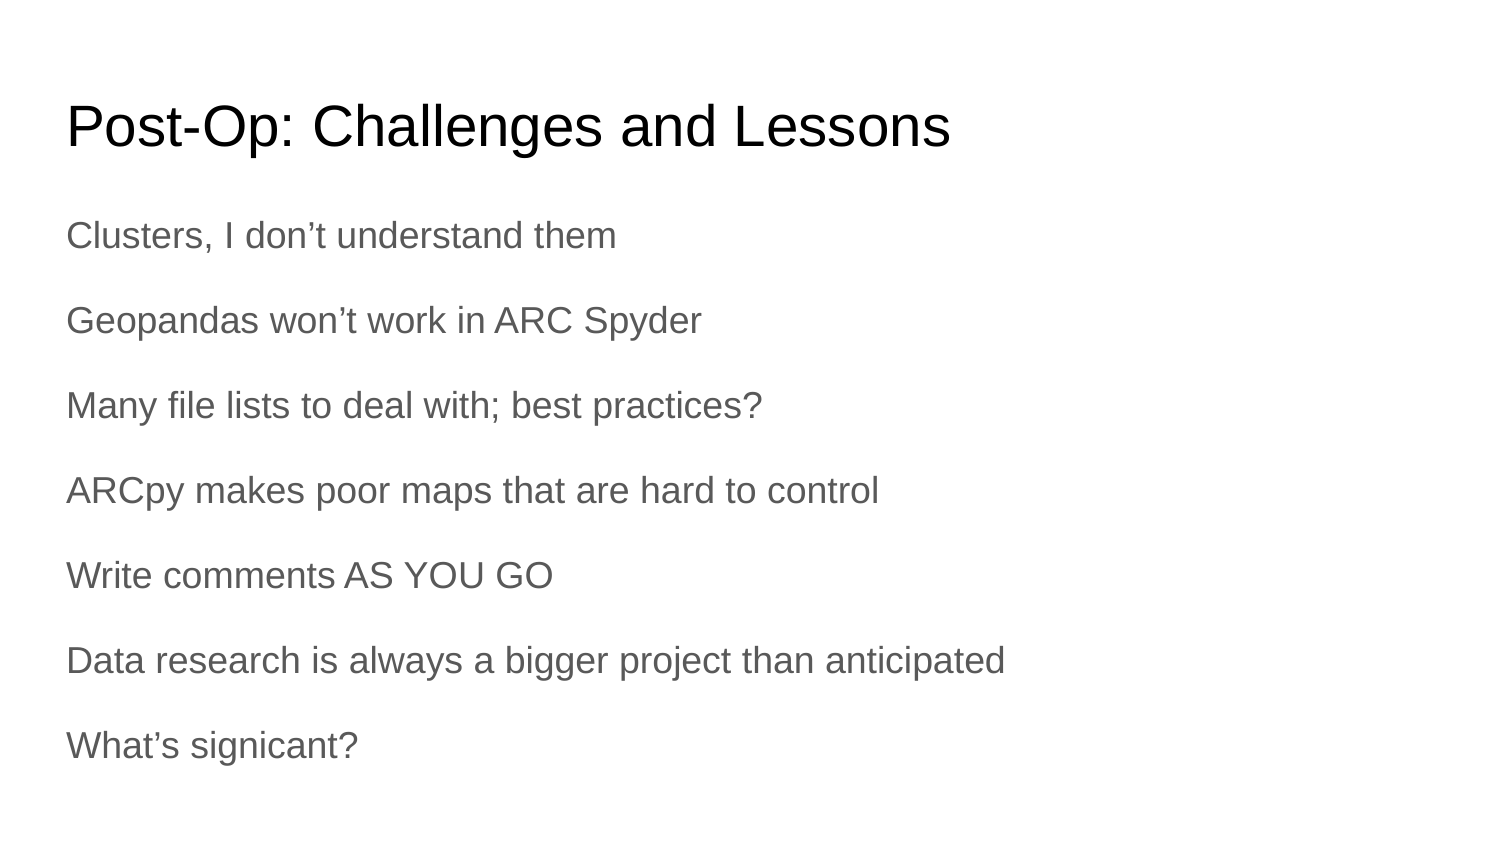

# Post-Op: Challenges and Lessons
Clusters, I don’t understand them
Geopandas won’t work in ARC Spyder
Many file lists to deal with; best practices?
ARCpy makes poor maps that are hard to control
Write comments AS YOU GO
Data research is always a bigger project than anticipated
What’s signicant?